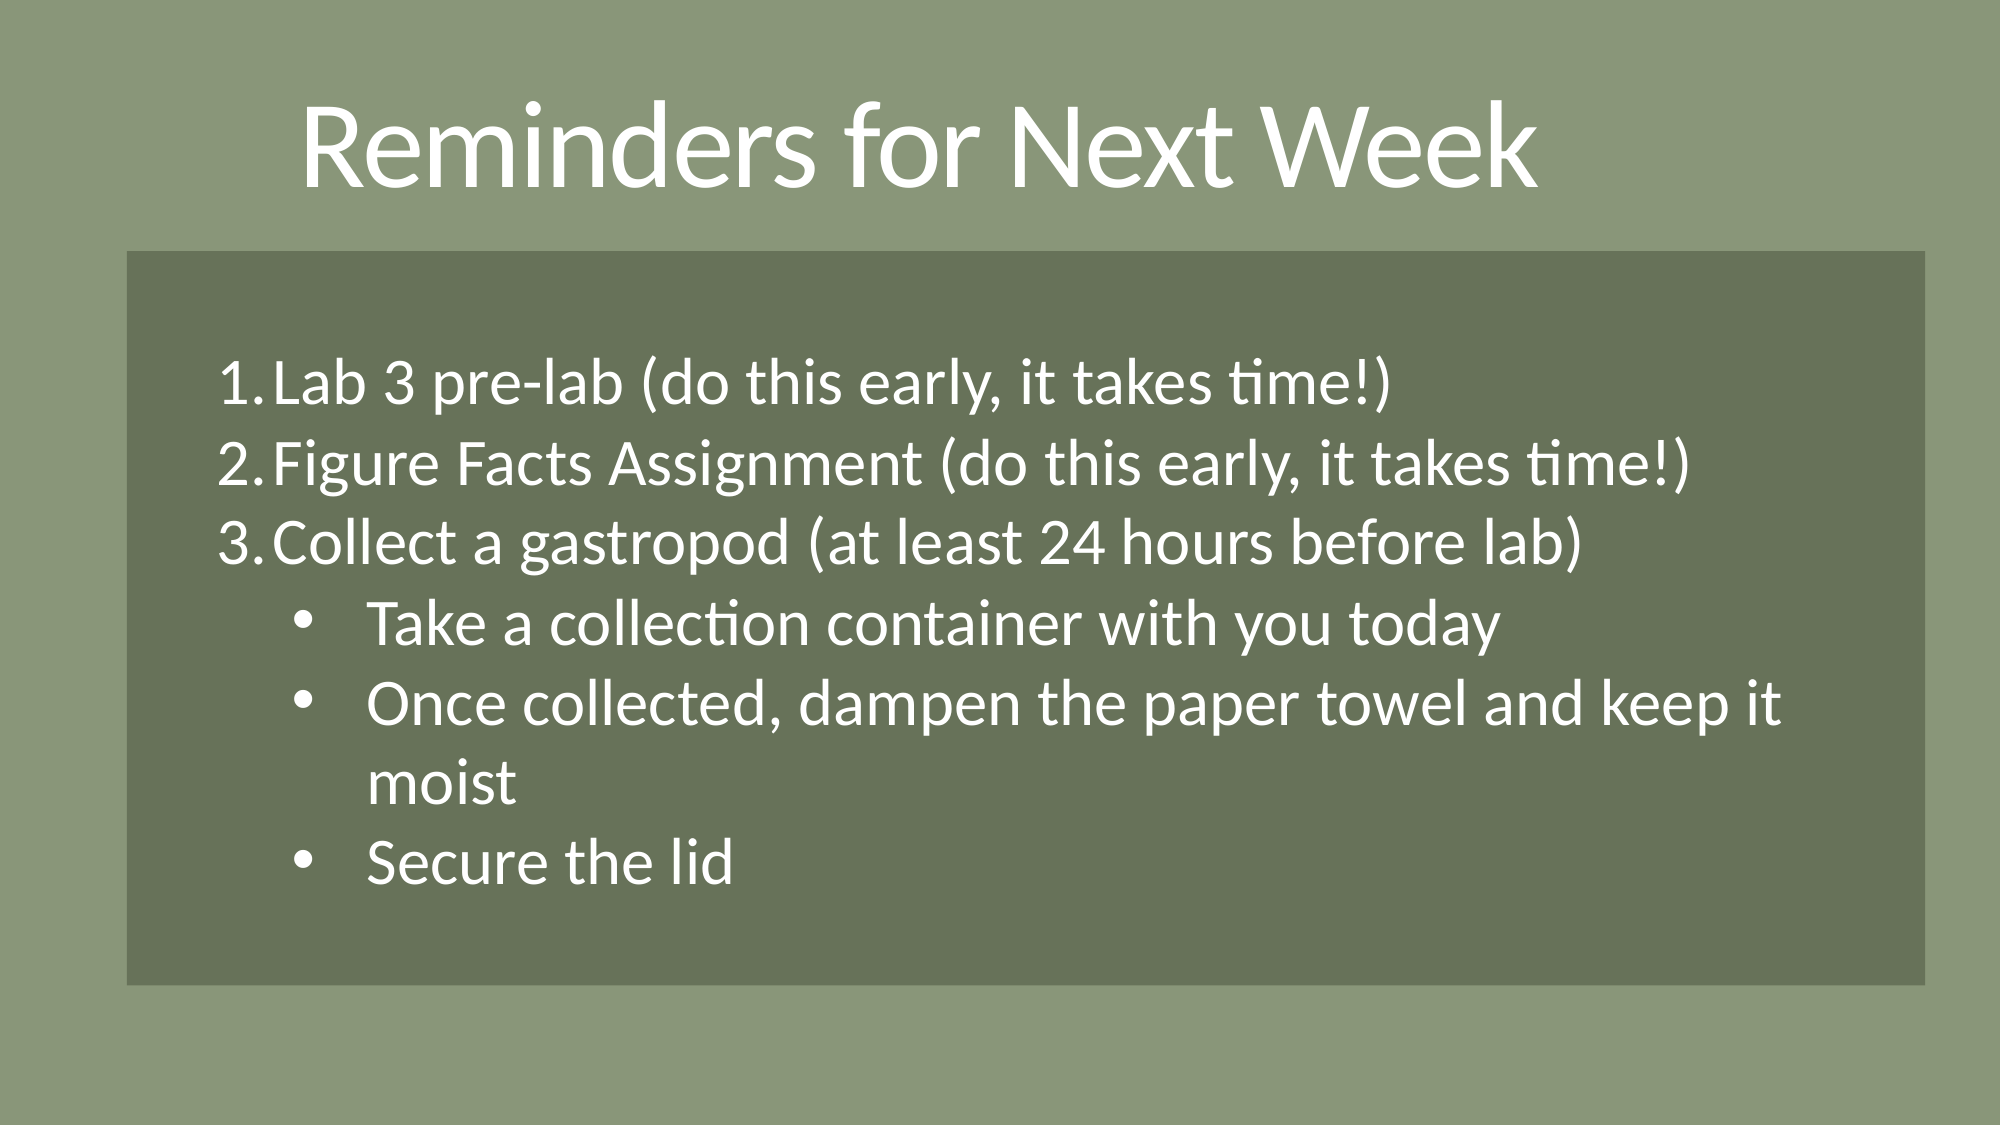

# Reminders for Next Week

Lab 3 pre-lab (do this early, it takes time!)
Figure Facts Assignment (do this early, it takes time!)
Collect a gastropod (at least 24 hours before lab)
Take a collection container with you today
Once collected, dampen the paper towel and keep it moist
Secure the lid